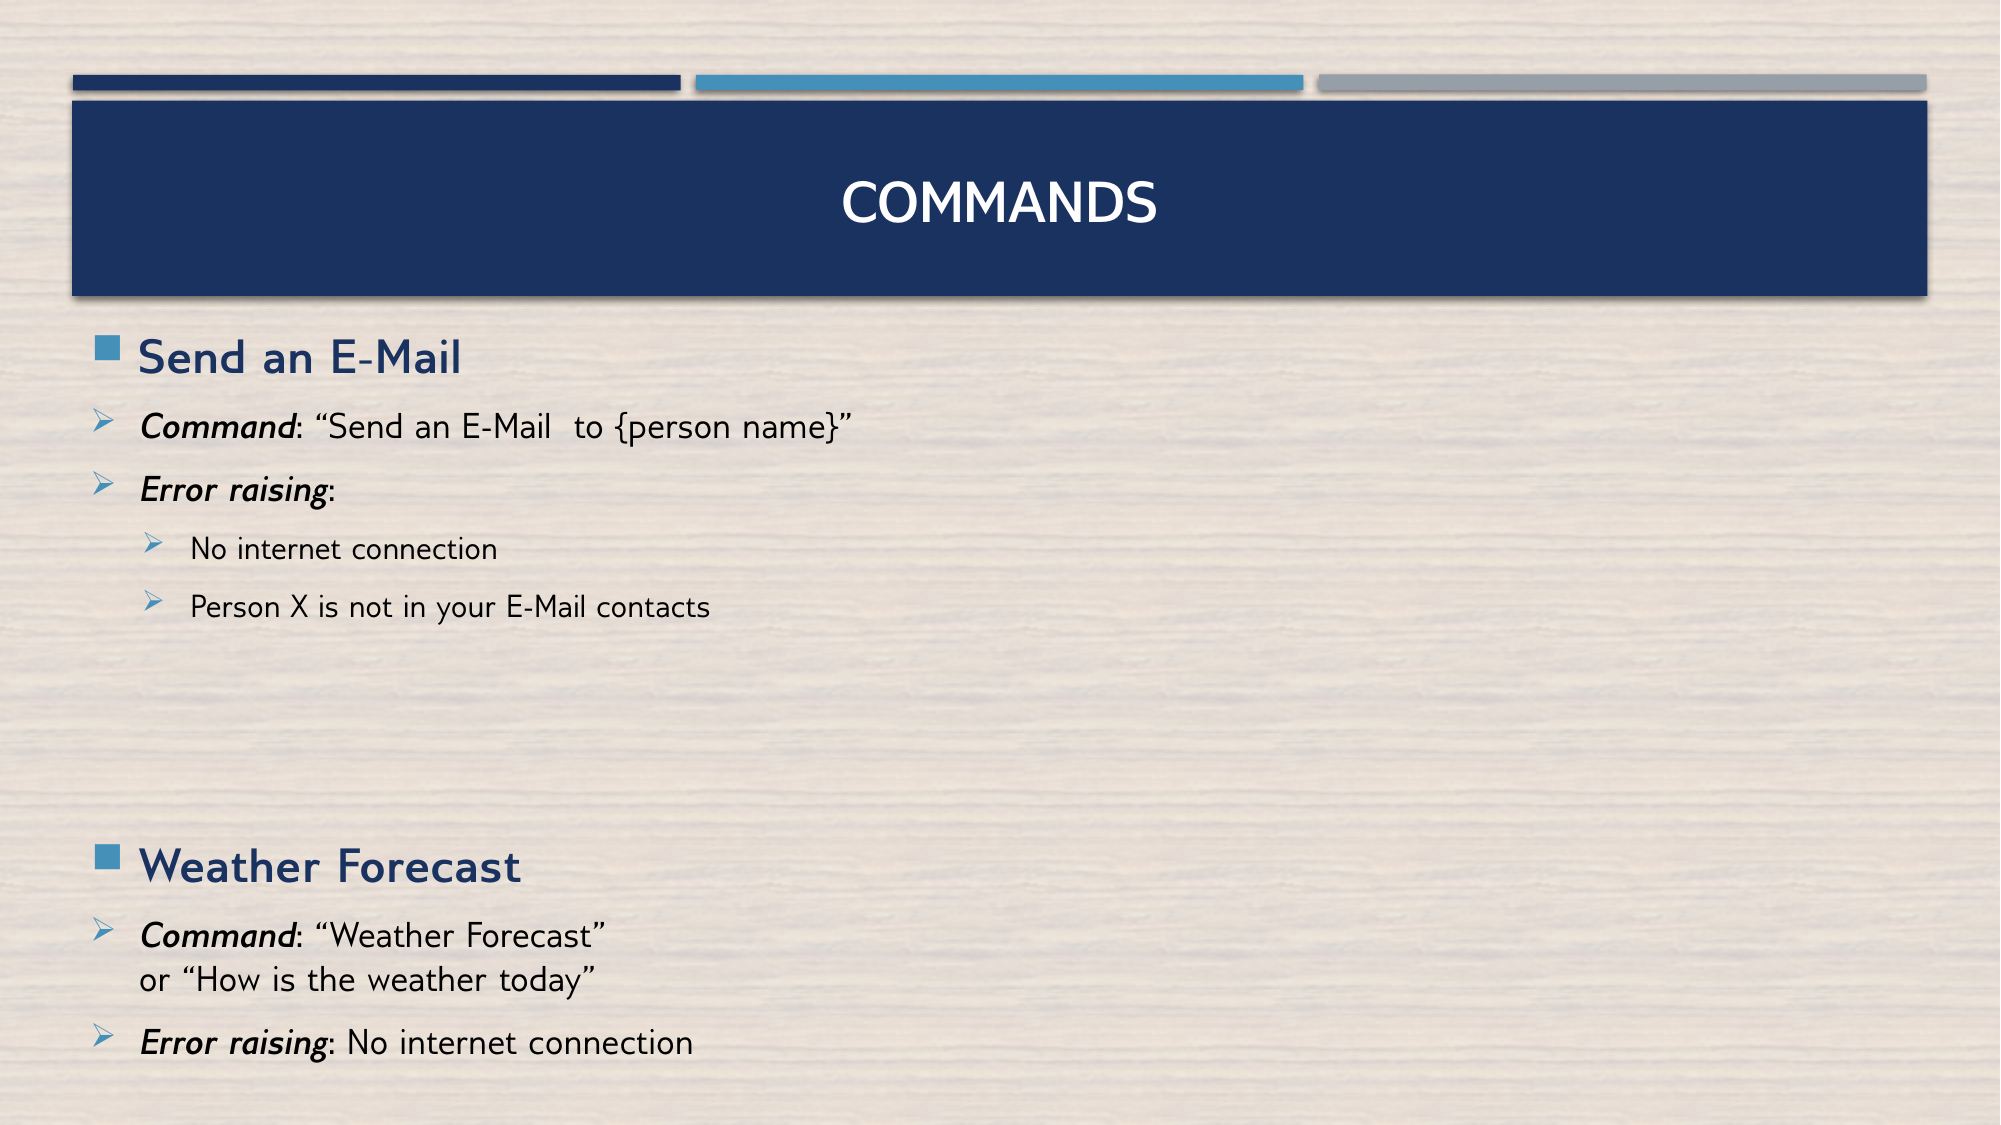

# commands
Send an E-Mail
Command: “Send an E-Mail  to {person name}”
Error raising:
No internet connection
Person X is not in your E-Mail contacts

Weather Forecast
Command: “Weather Forecast”
	or “How is the weather today”
Error raising: No internet connection